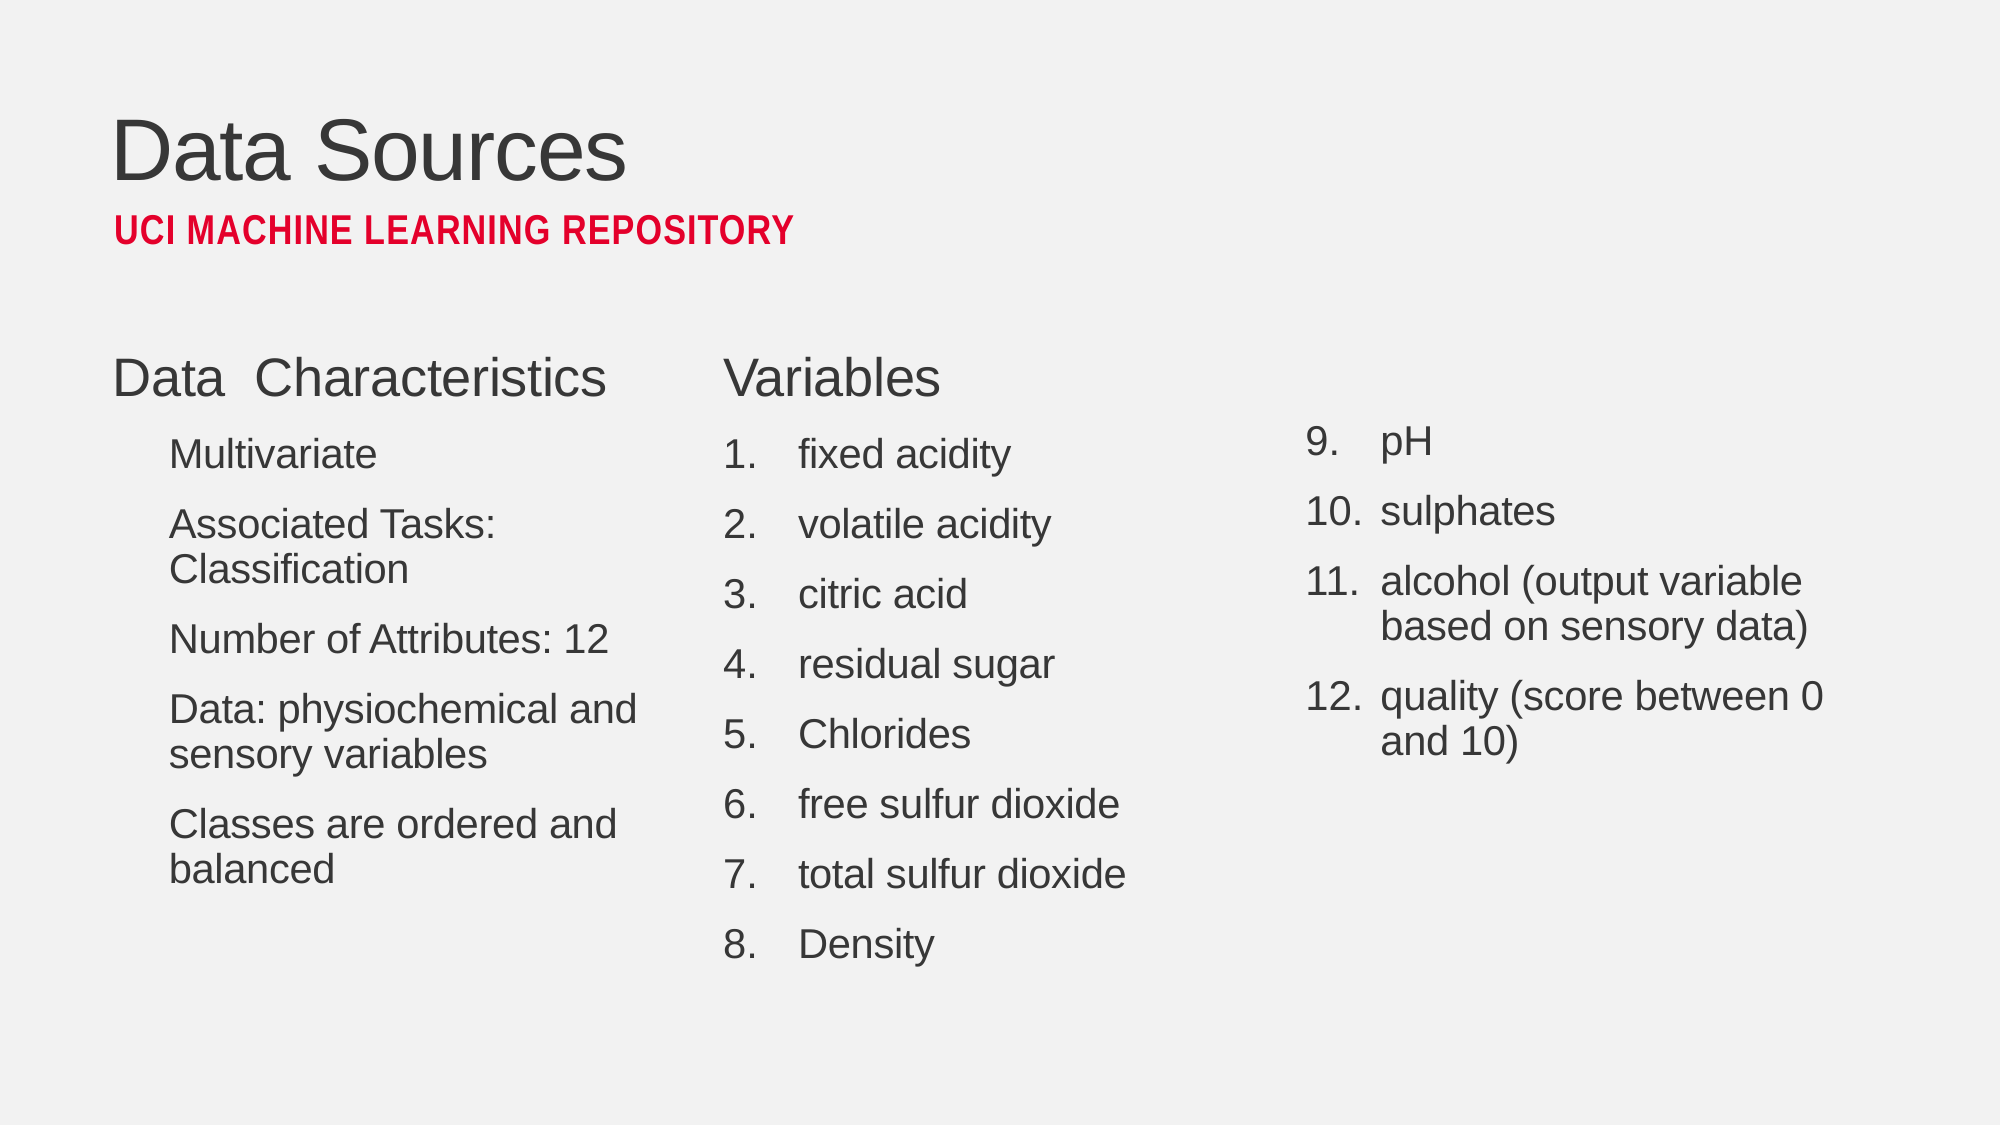

# Data Sources
UCI Machine learning repository
Data  Characteristics
Multivariate
Associated Tasks: Classification
Number of Attributes: 12
Data: physiochemical and sensory variables
Classes are ordered and balanced

Variables
fixed acidity
volatile acidity
citric acid
residual sugar
Chlorides
free sulfur dioxide
total sulfur dioxide
Density

pH
sulphates
alcohol (output variable based on sensory data)
quality (score between 0 and 10)